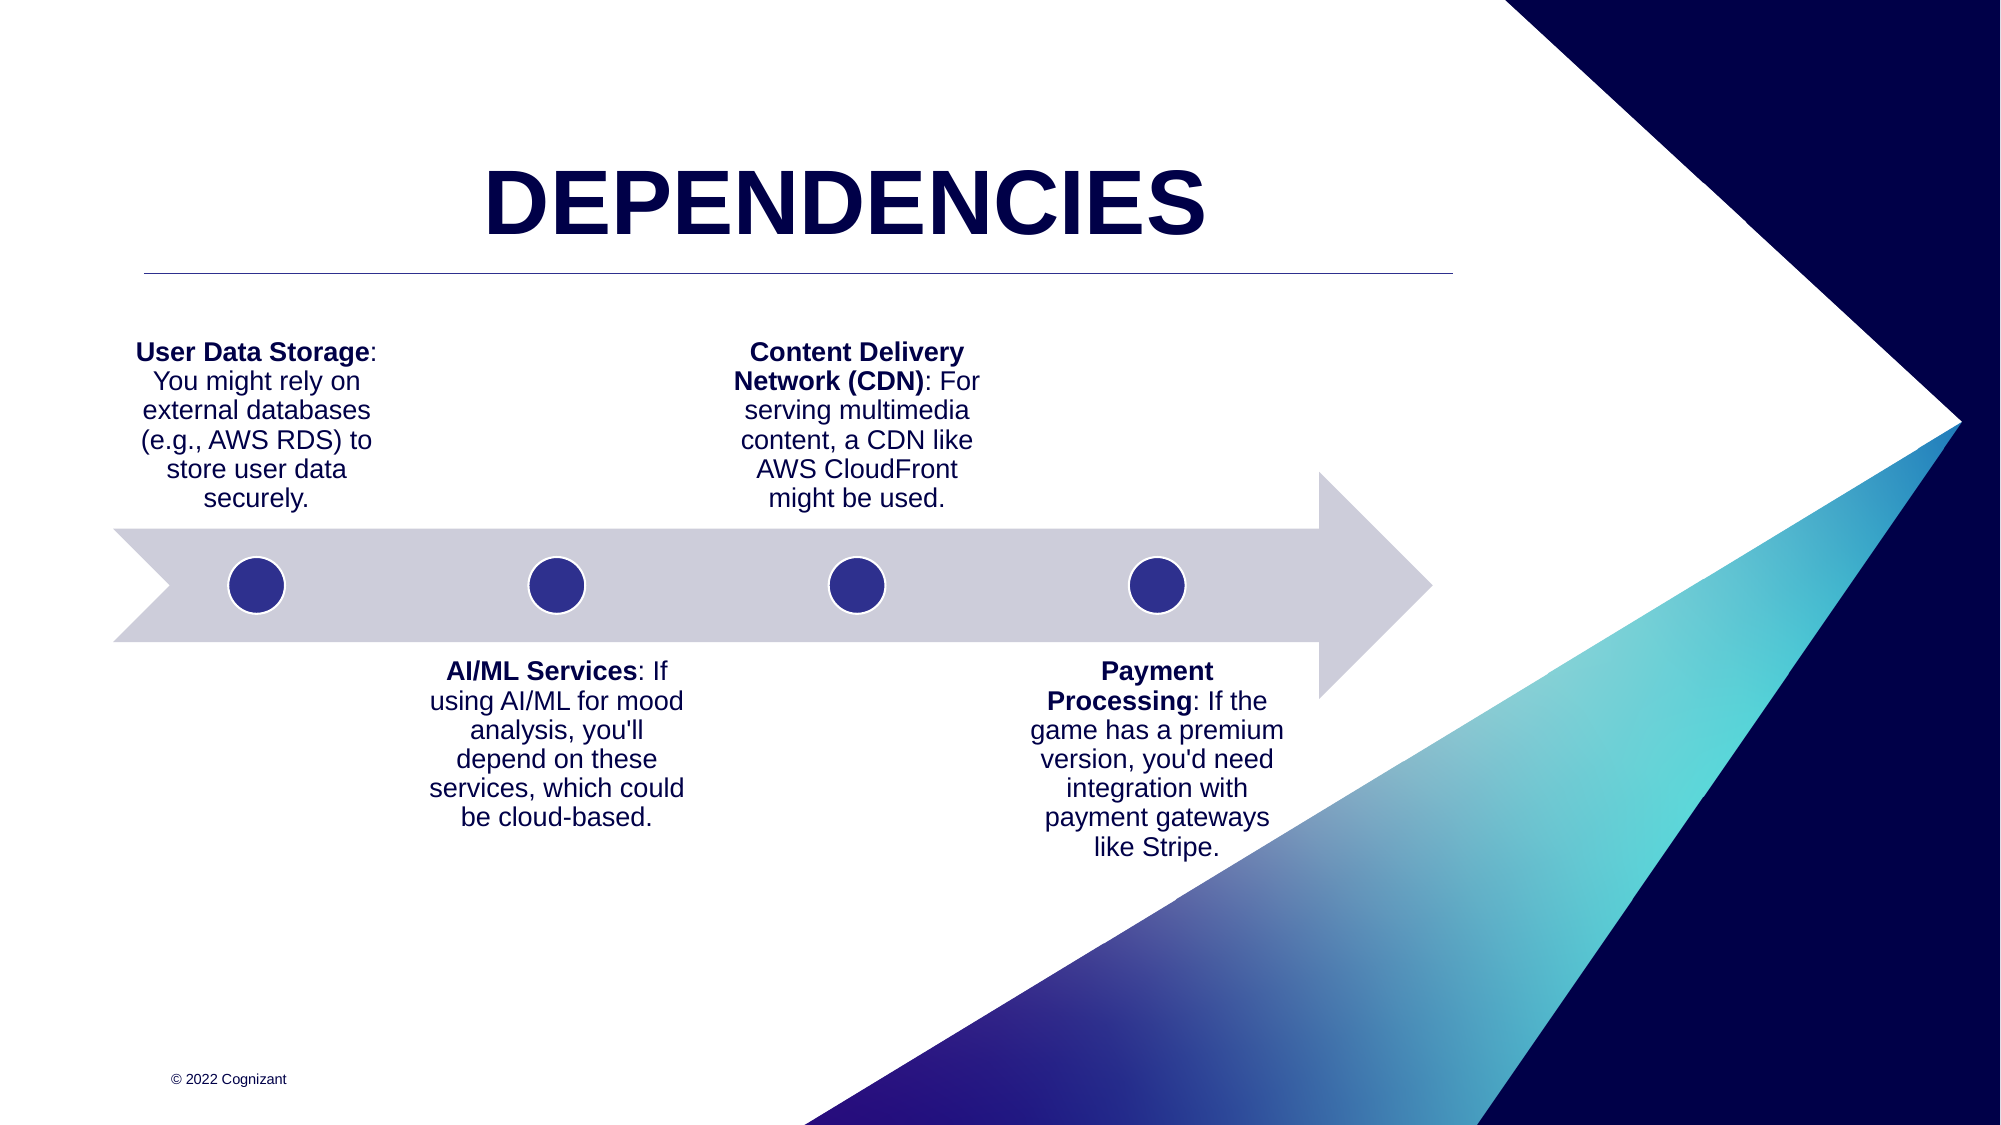

# DEPENDENCIES
User Data Storage: You might rely on external databases (e.g., AWS RDS) to store user data securely.
AI/ML Services: If using AI/ML for mood analysis, you'll depend on these services, which could be cloud-based.
Content Delivery Network (CDN): For serving multimedia content, a CDN like AWS CloudFront might be used.
Payment Processing: If the game has a premium version, you'd need integration with payment gateways like Stripe.
© 2022 Cognizant